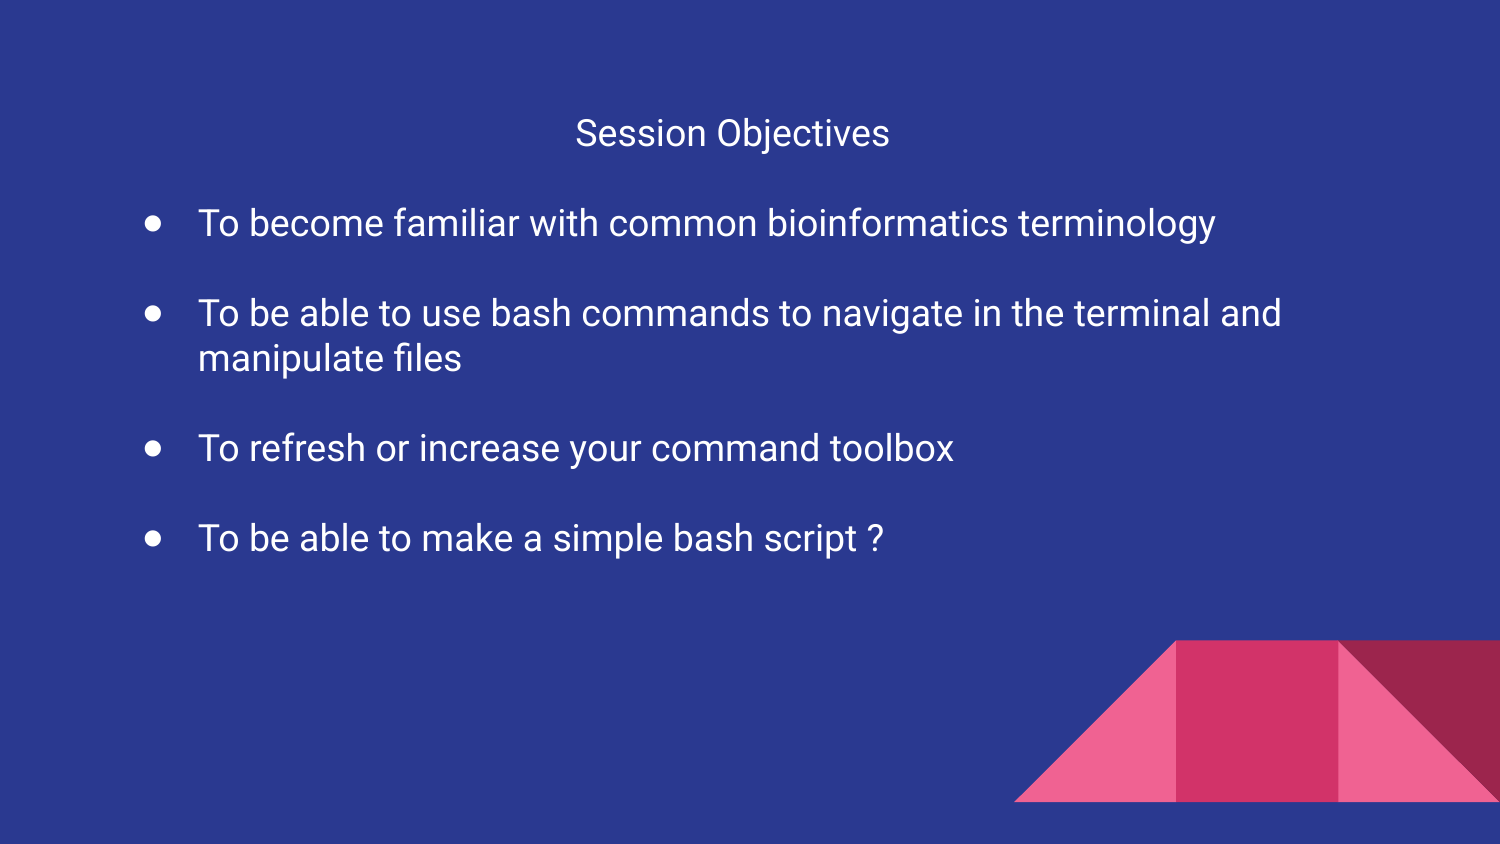

Session Objectives

To become familiar with common bioinformatics terminology

To be able to use bash commands to navigate in the terminal and manipulate files

To refresh or increase your command toolbox

To be able to make a simple bash script ?